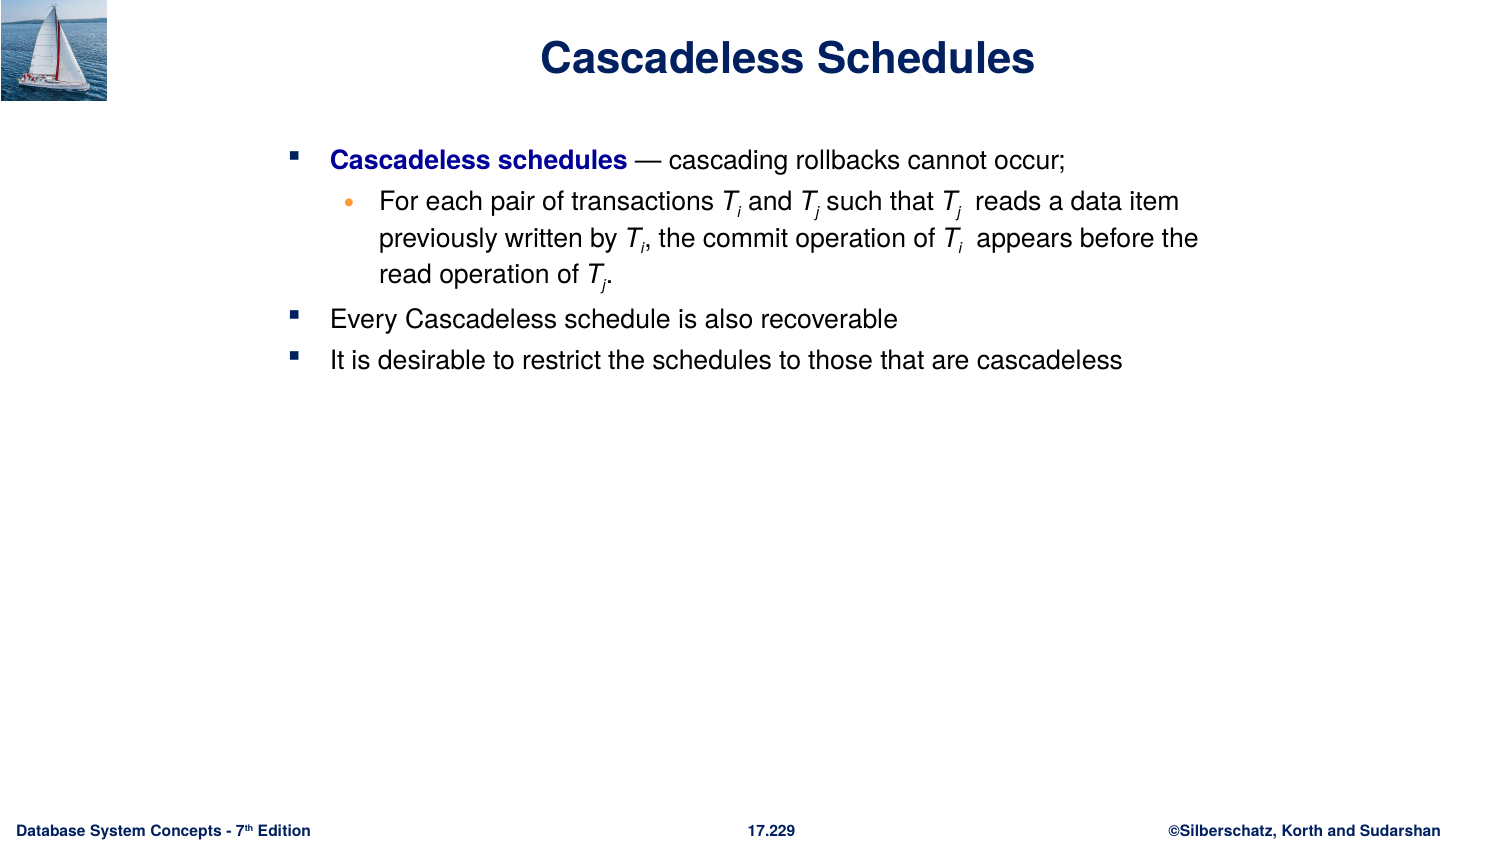

# Cascadeless Schedules
Cascadeless schedules — cascading rollbacks cannot occur;
For each pair of transactions Ti and Tj such that Tj  reads a data item previously written by Ti, the commit operation of Ti  appears before the read operation of Tj.
Every Cascadeless schedule is also recoverable
It is desirable to restrict the schedules to those that are cascadeless